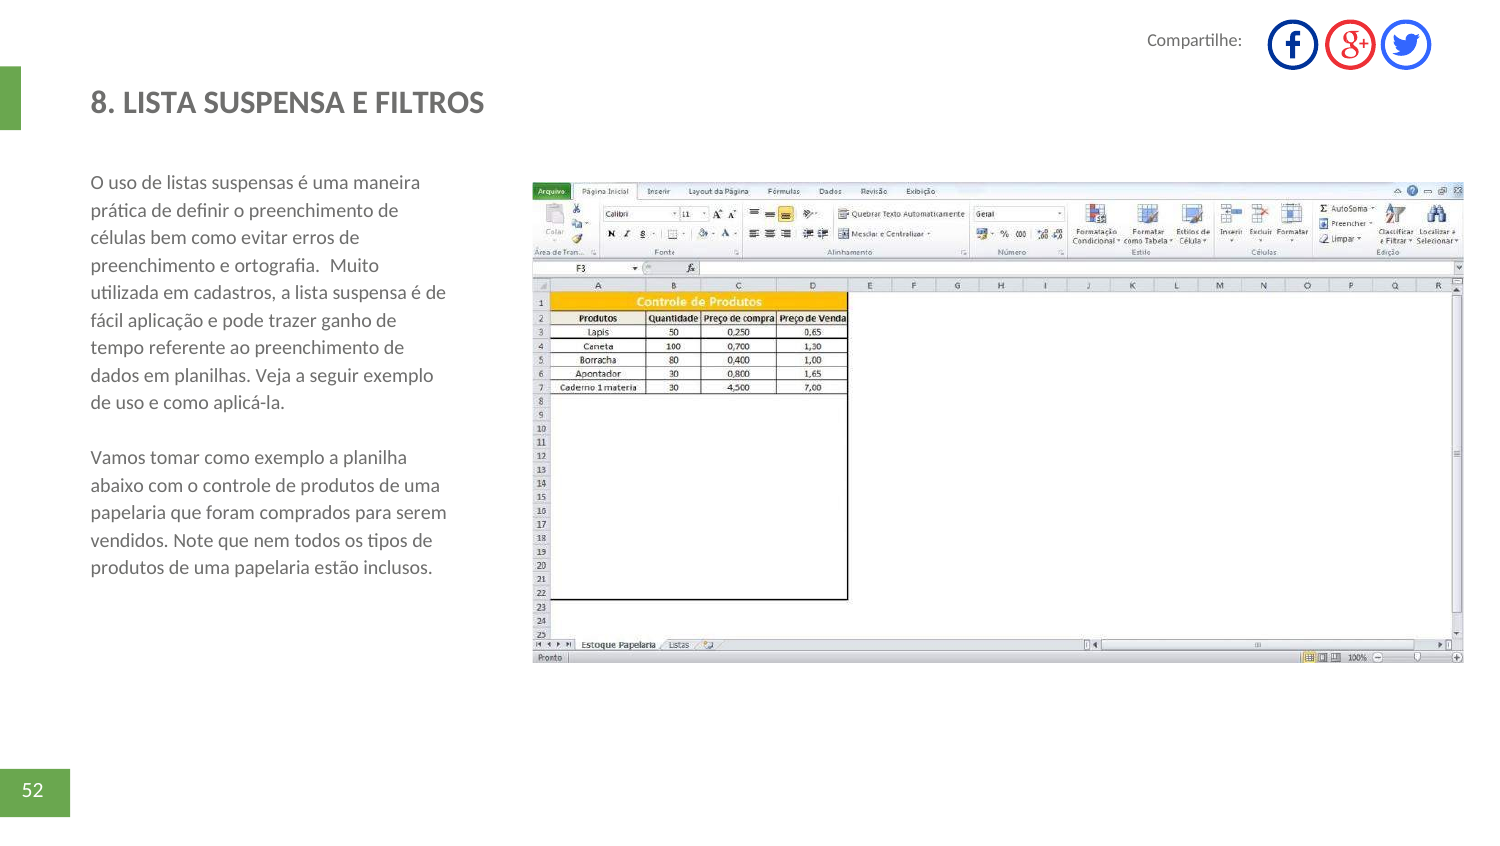

Compartilhe:

8. LISTA SUSPENSA E FILTROS
O uso de listas suspensas é uma maneira
prática de deﬁnir o preenchimento de
células bem como evitar erros de
preenchimento e ortograﬁa. Muito
utilizada em cadastros, a lista suspensa é de
fácil aplicação e pode trazer ganho de
tempo referente ao preenchimento de
dados em planilhas. Veja a seguir exemplo
de uso e como aplicá-la.

Vamos tomar como exemplo a planilha
abaixo com o controle de produtos de uma
papelaria que foram comprados para serem
vendidos. Note que nem todos os tipos de
produtos de uma papelaria estão inclusos.

52